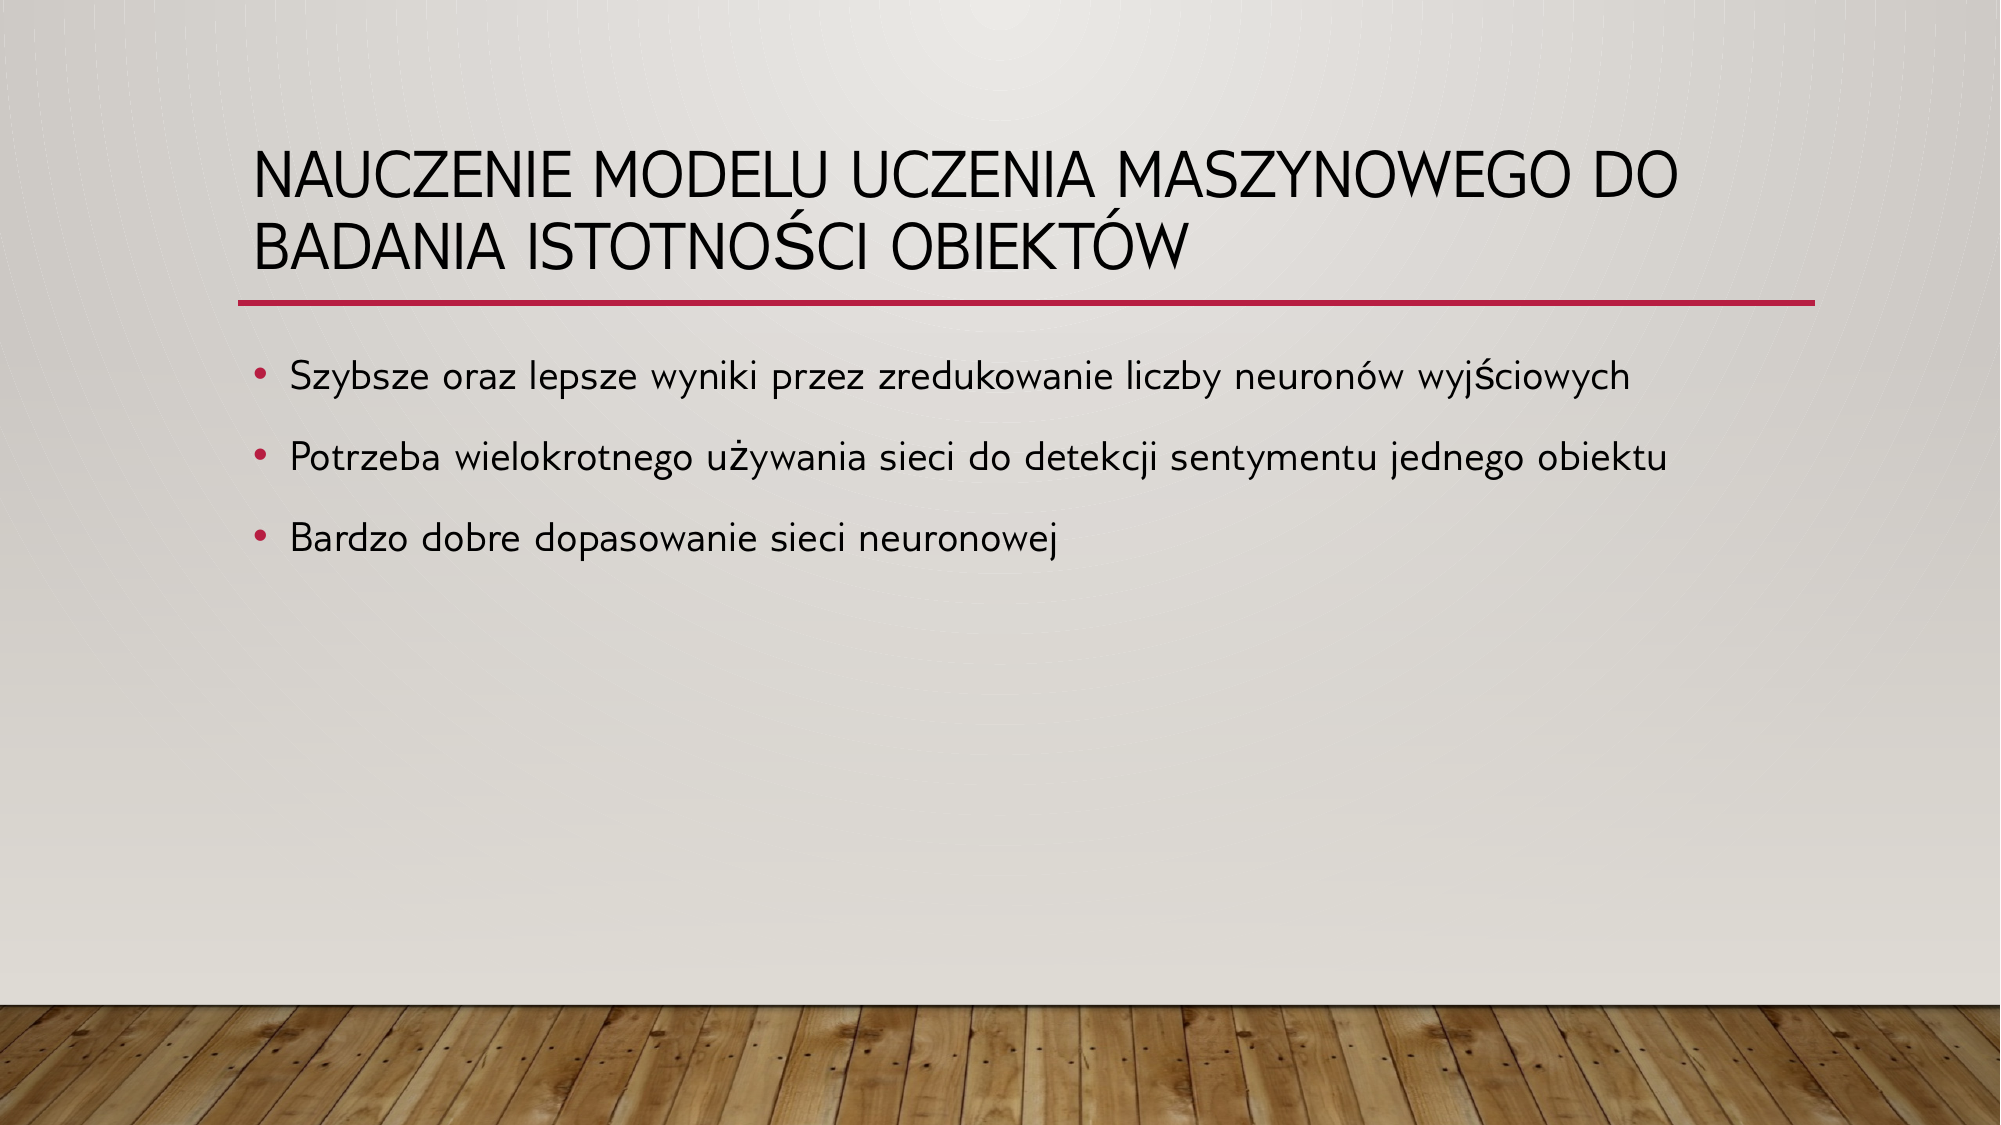

# Nauczenie modelu uczenia maszynowego do badania istotności obiektów
Szybsze oraz lepsze wyniki przez zredukowanie liczby neuronów wyjściowych
Potrzeba wielokrotnego używania sieci do detekcji sentymentu jednego obiektu
Bardzo dobre dopasowanie sieci neuronowej